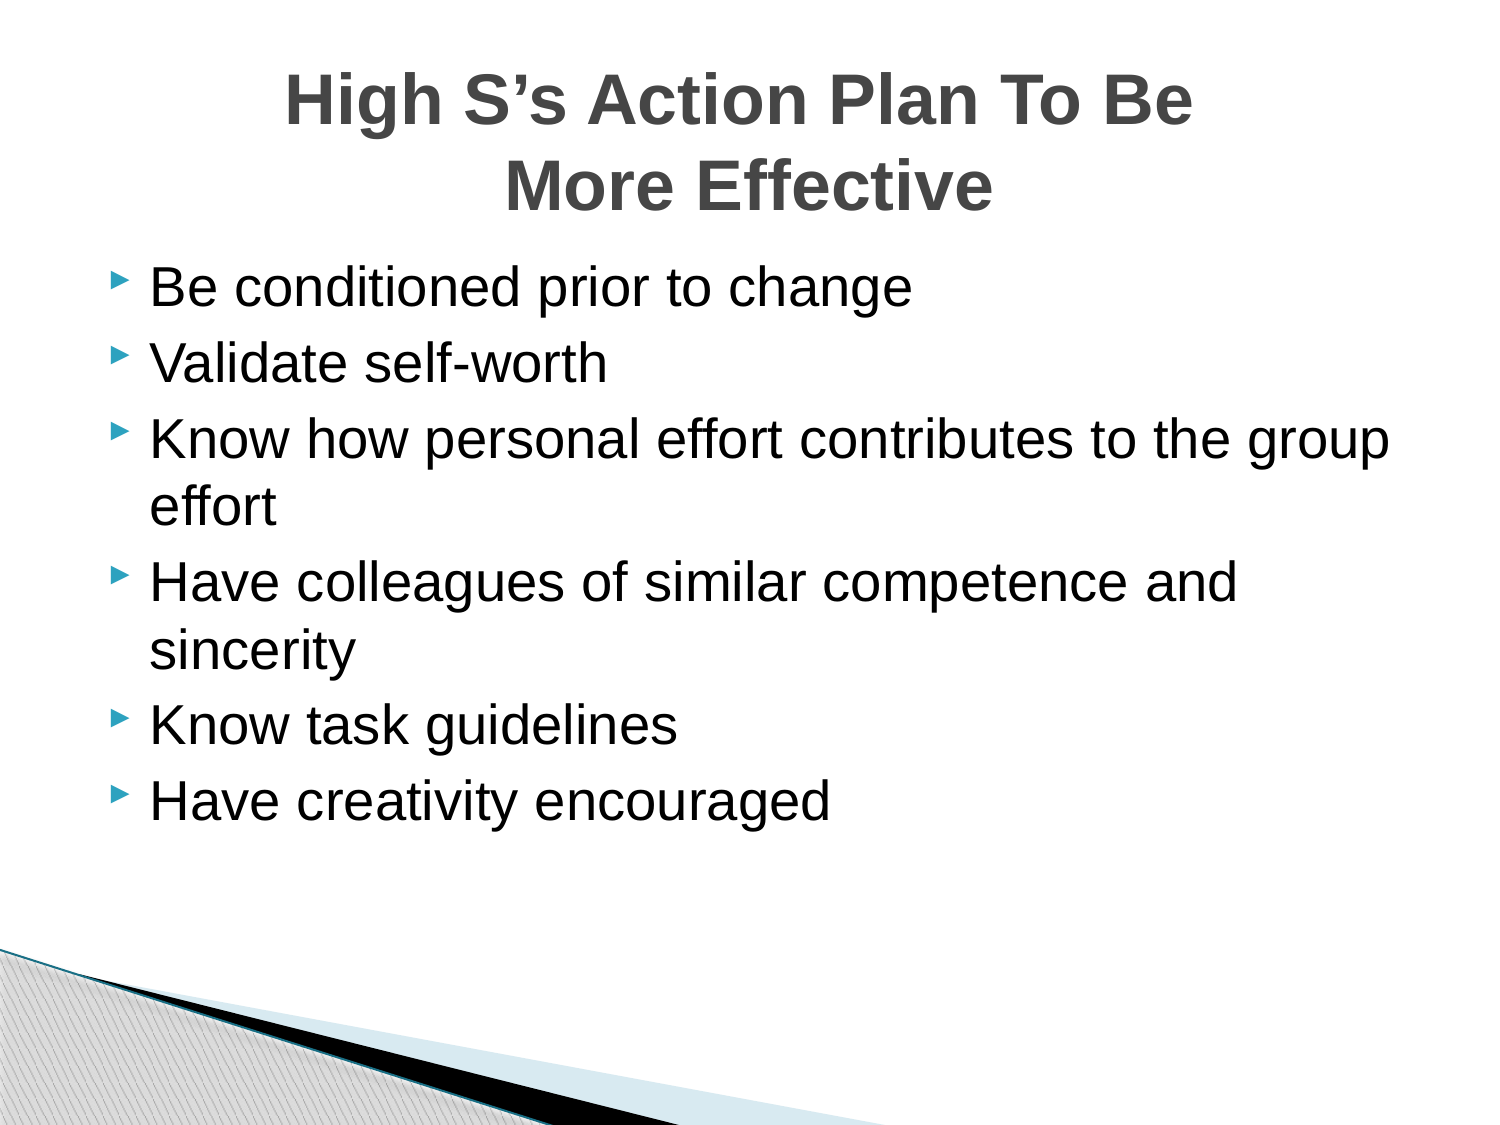

# High S’s Action Plan To Be More Effective
Be conditioned prior to change
Validate self-worth
Know how personal effort contributes to the group effort
Have colleagues of similar competence and sincerity
Know task guidelines
Have creativity encouraged